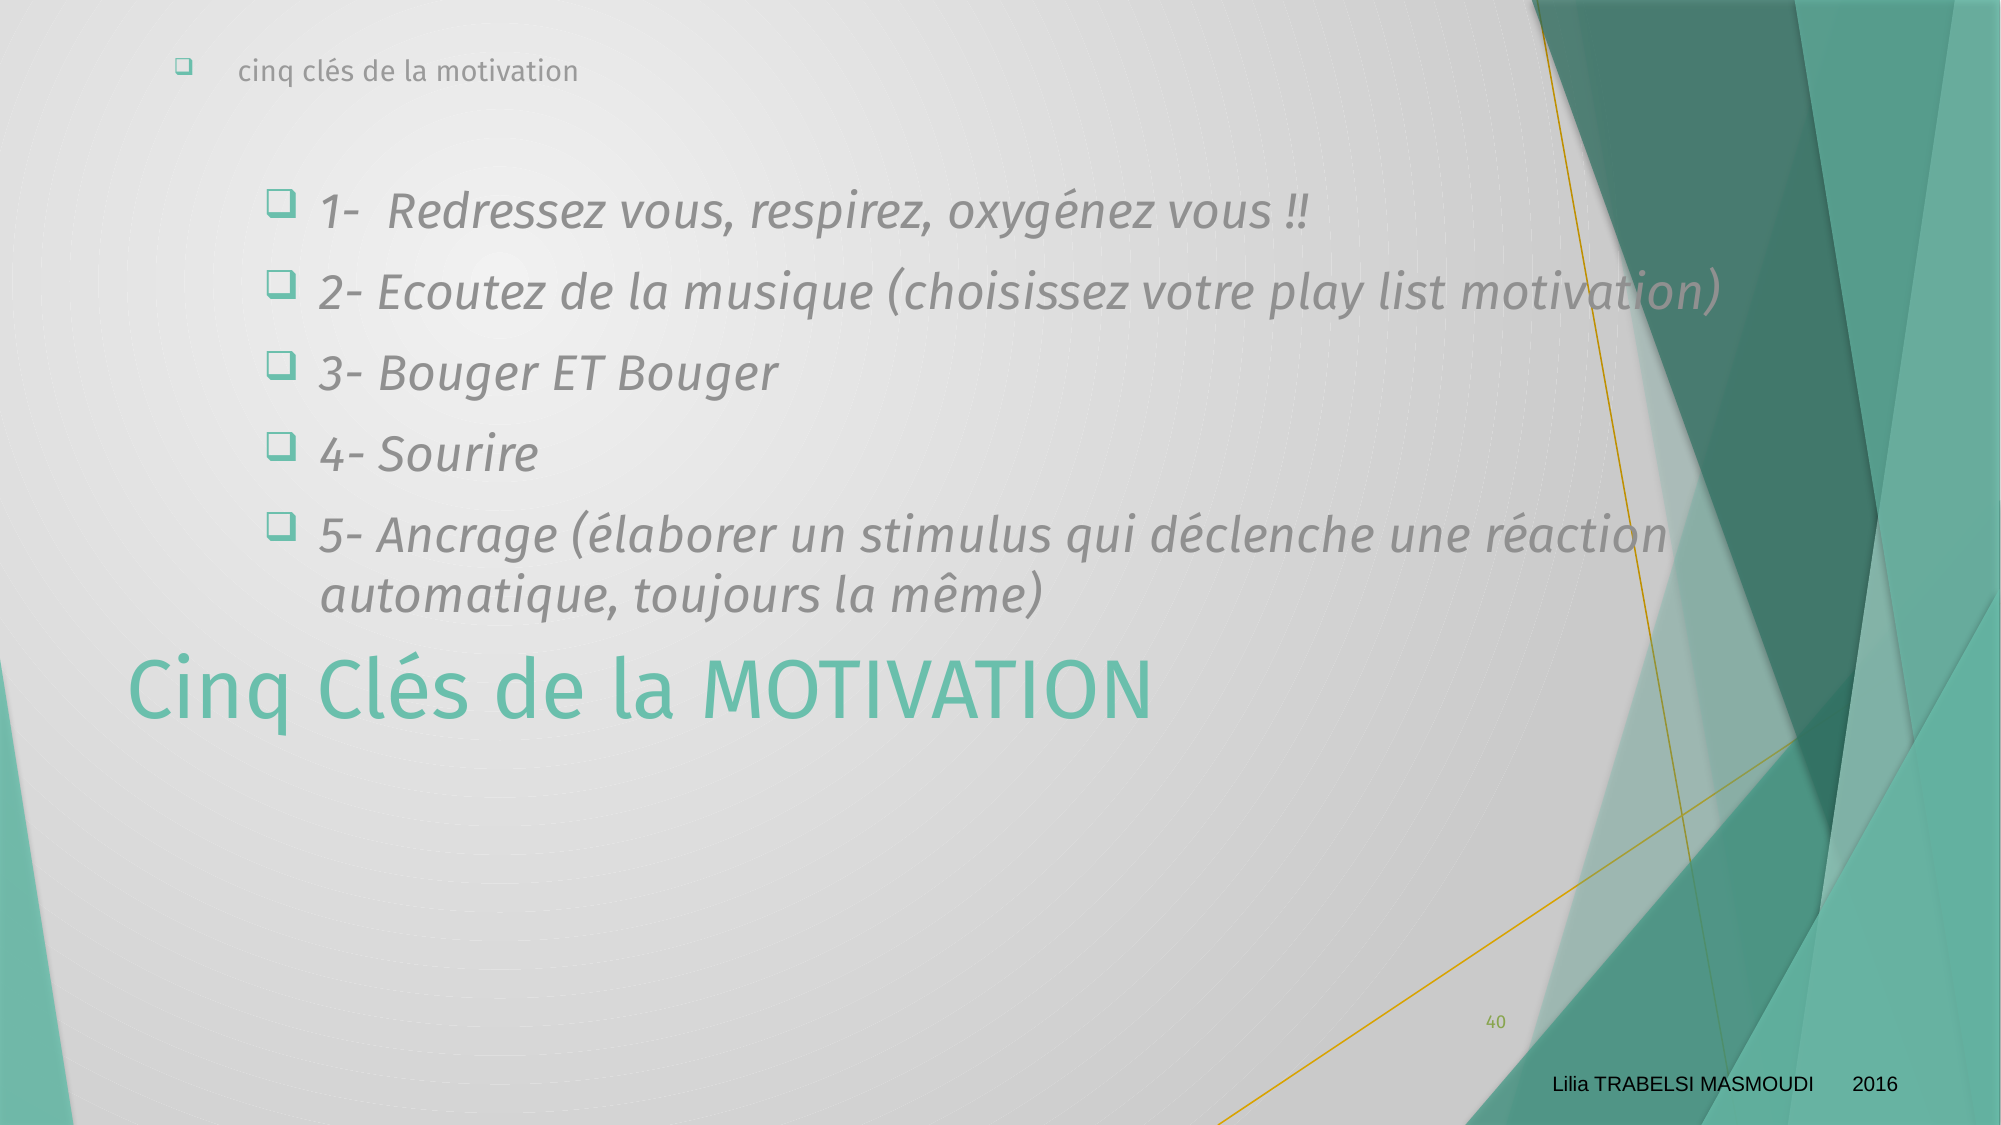

cinq clés de la motivation

1-  Redressez vous, respirez, oxygénez vous !!
2- Ecoutez de la musique (choisissez votre play list motivation)
3- Bouger ET Bouger
4- Sourire
5- Ancrage (élaborer un stimulus qui déclenche une réaction automatique, toujours la même)

# Cinq Clés de la MOTIVATION
40
Lilia TRABELSI MASMOUDI 	2016